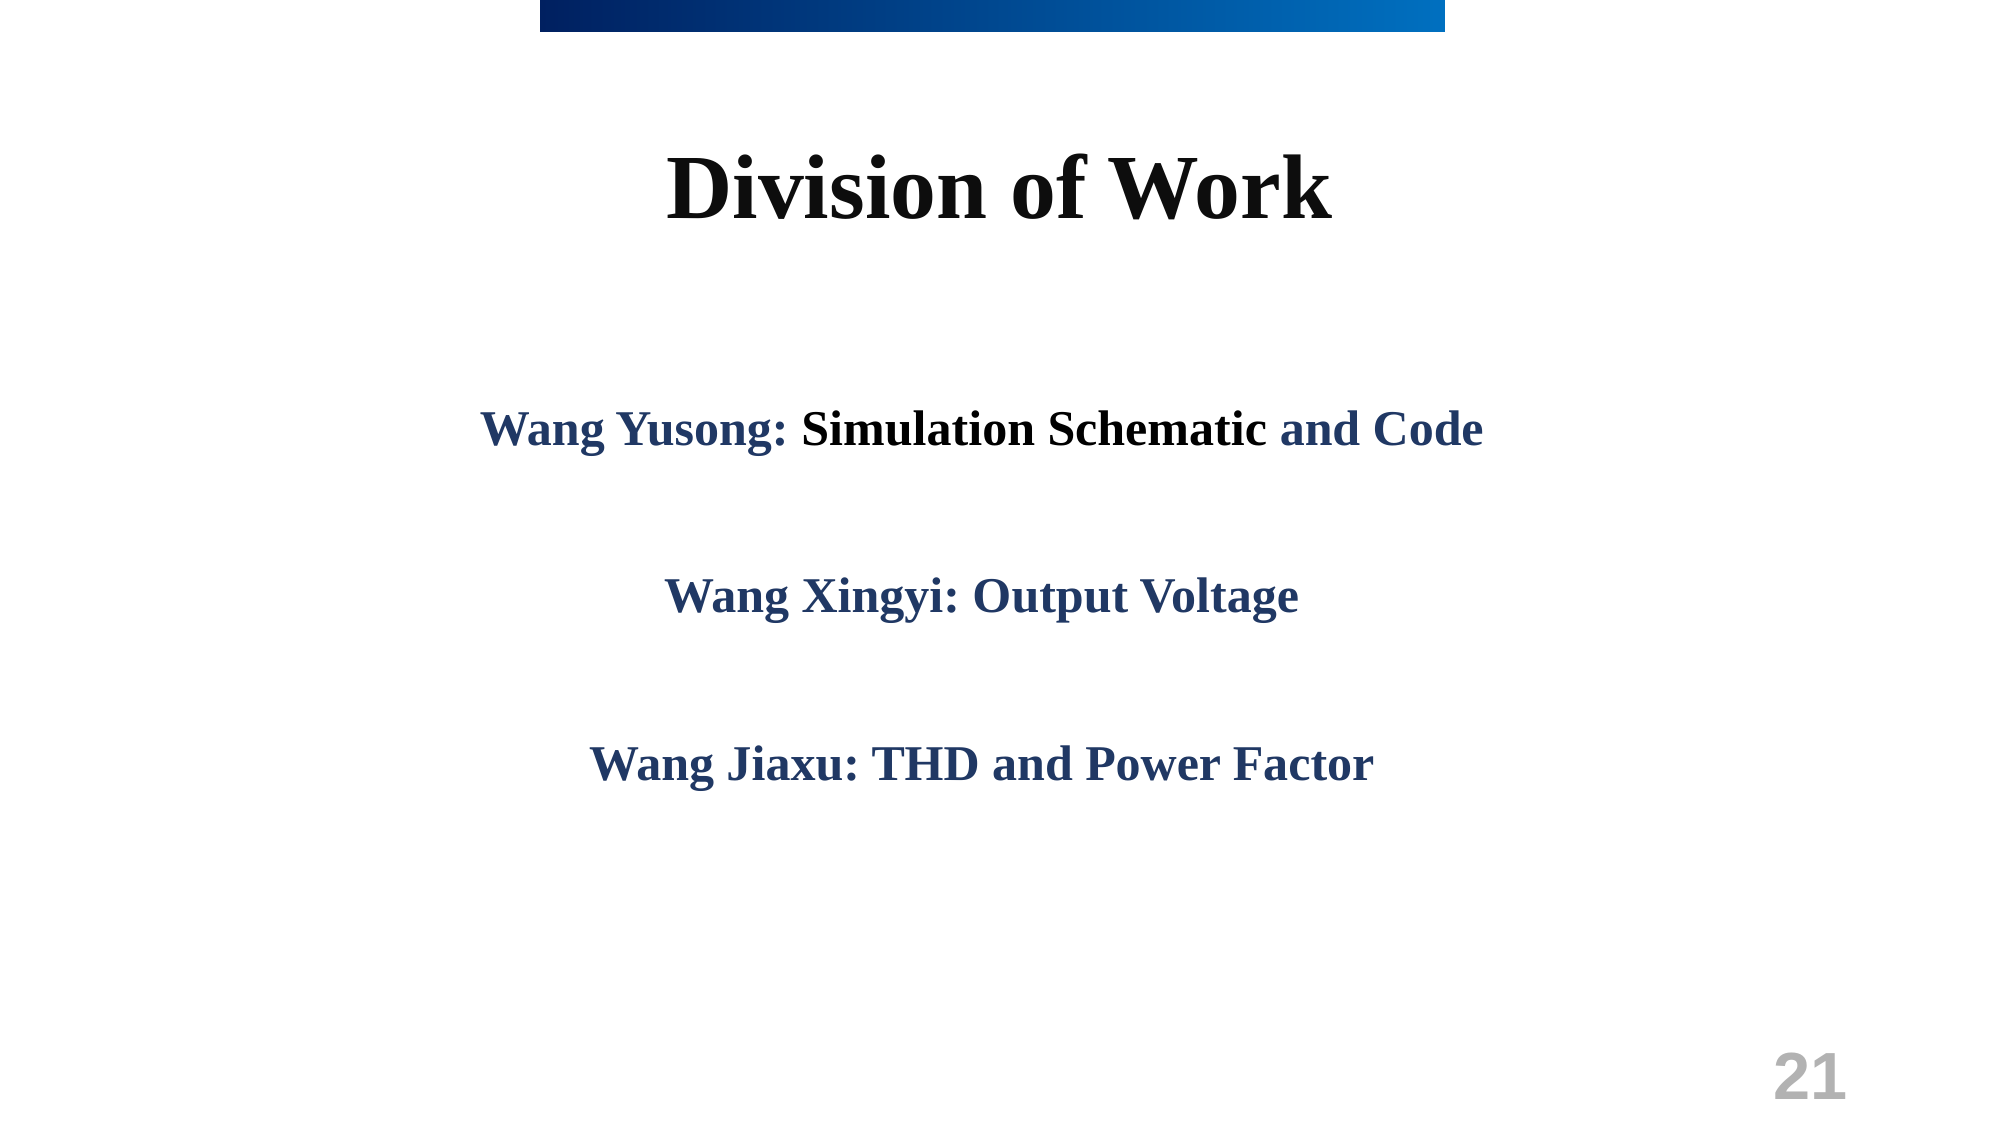

Division of Work
Wang Yusong: Simulation Schematic and Code

Wang Xingyi: Output Voltage
Wang Jiaxu: THD and Power Factor
21